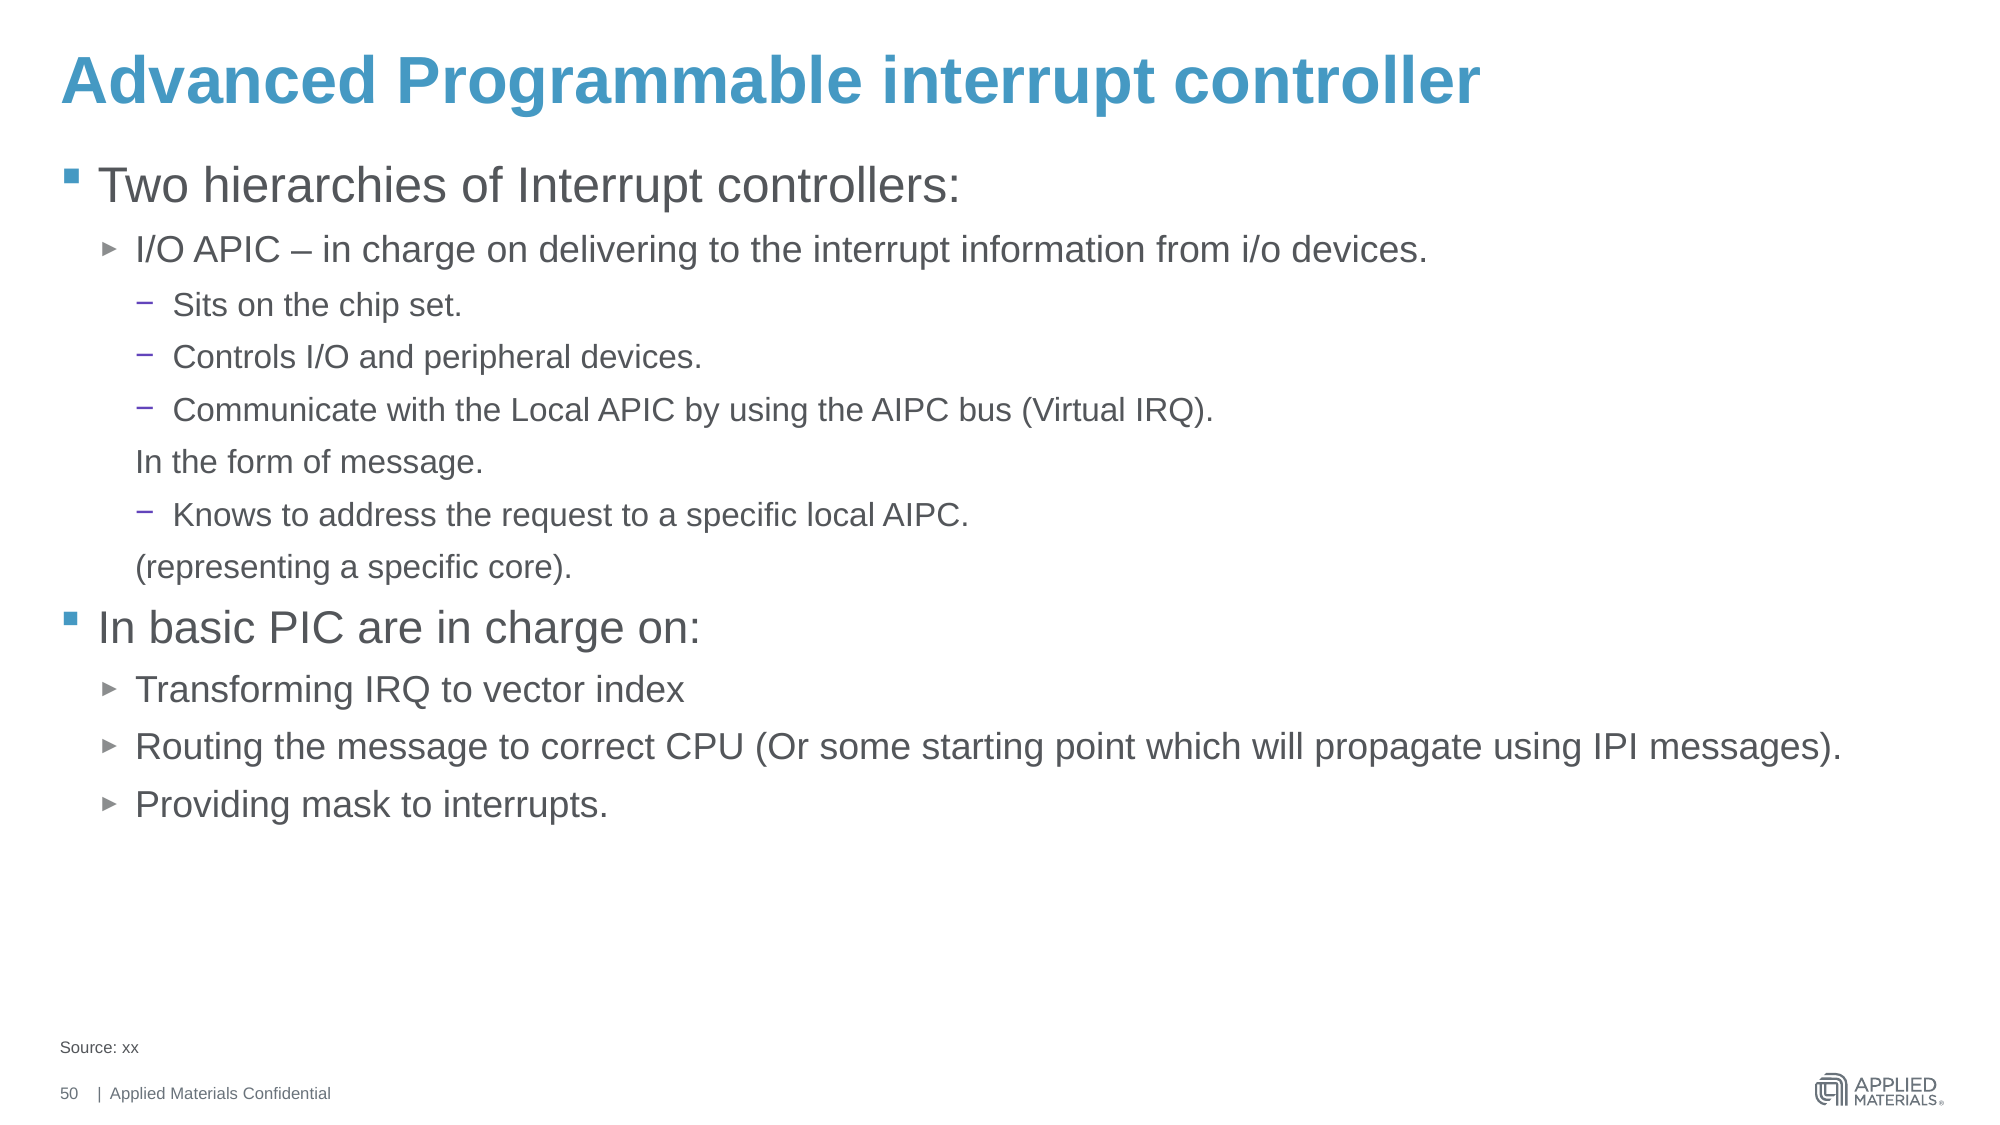

# Advanced Programmable interrupt controller
Two hierarchies of Interrupt controllers:
I/O APIC – in charge on delivering to the interrupt information from i/o devices.
Sits on the chip set.
Controls I/O and peripheral devices.
Communicate with the Local APIC by using the AIPC bus (Virtual IRQ).
In the form of message.
Knows to address the request to a specific local AIPC.
(representing a specific core).
In basic PIC are in charge on:
Transforming IRQ to vector index
Routing the message to correct CPU (Or some starting point which will propagate using IPI messages).
Providing mask to interrupts.

Source: xx
50